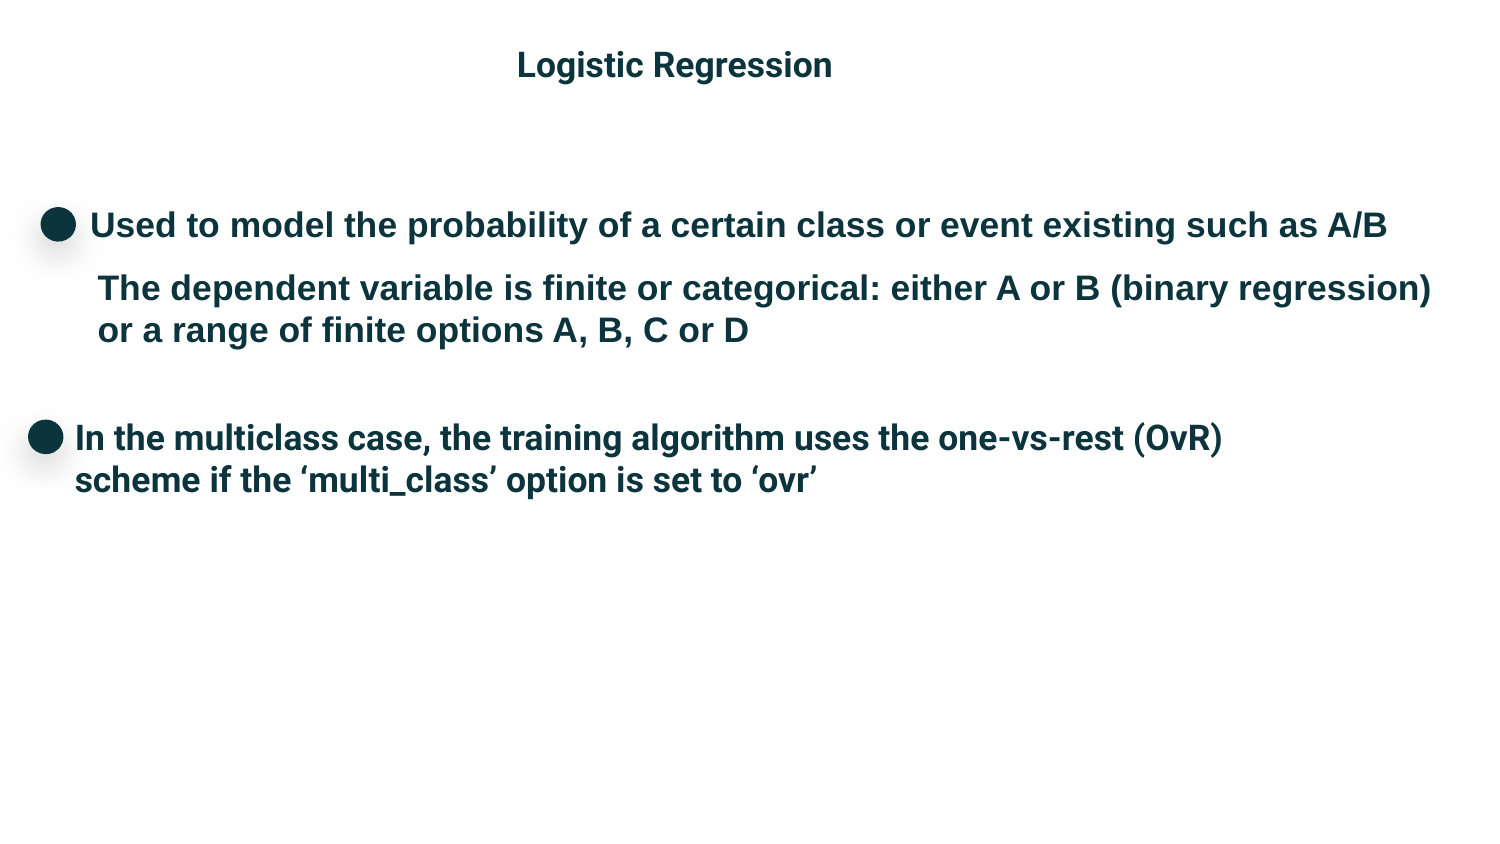

Logistic Regression
Used to model the probability of a certain class or event existing such as A/B

The dependent variable is finite or categorical: either A or B (binary regression) or a range of finite options A, B, C or D
In the multiclass case, the training algorithm uses the one-vs-rest (OvR) scheme if the ‘multi_class’ option is set to ‘ovr’